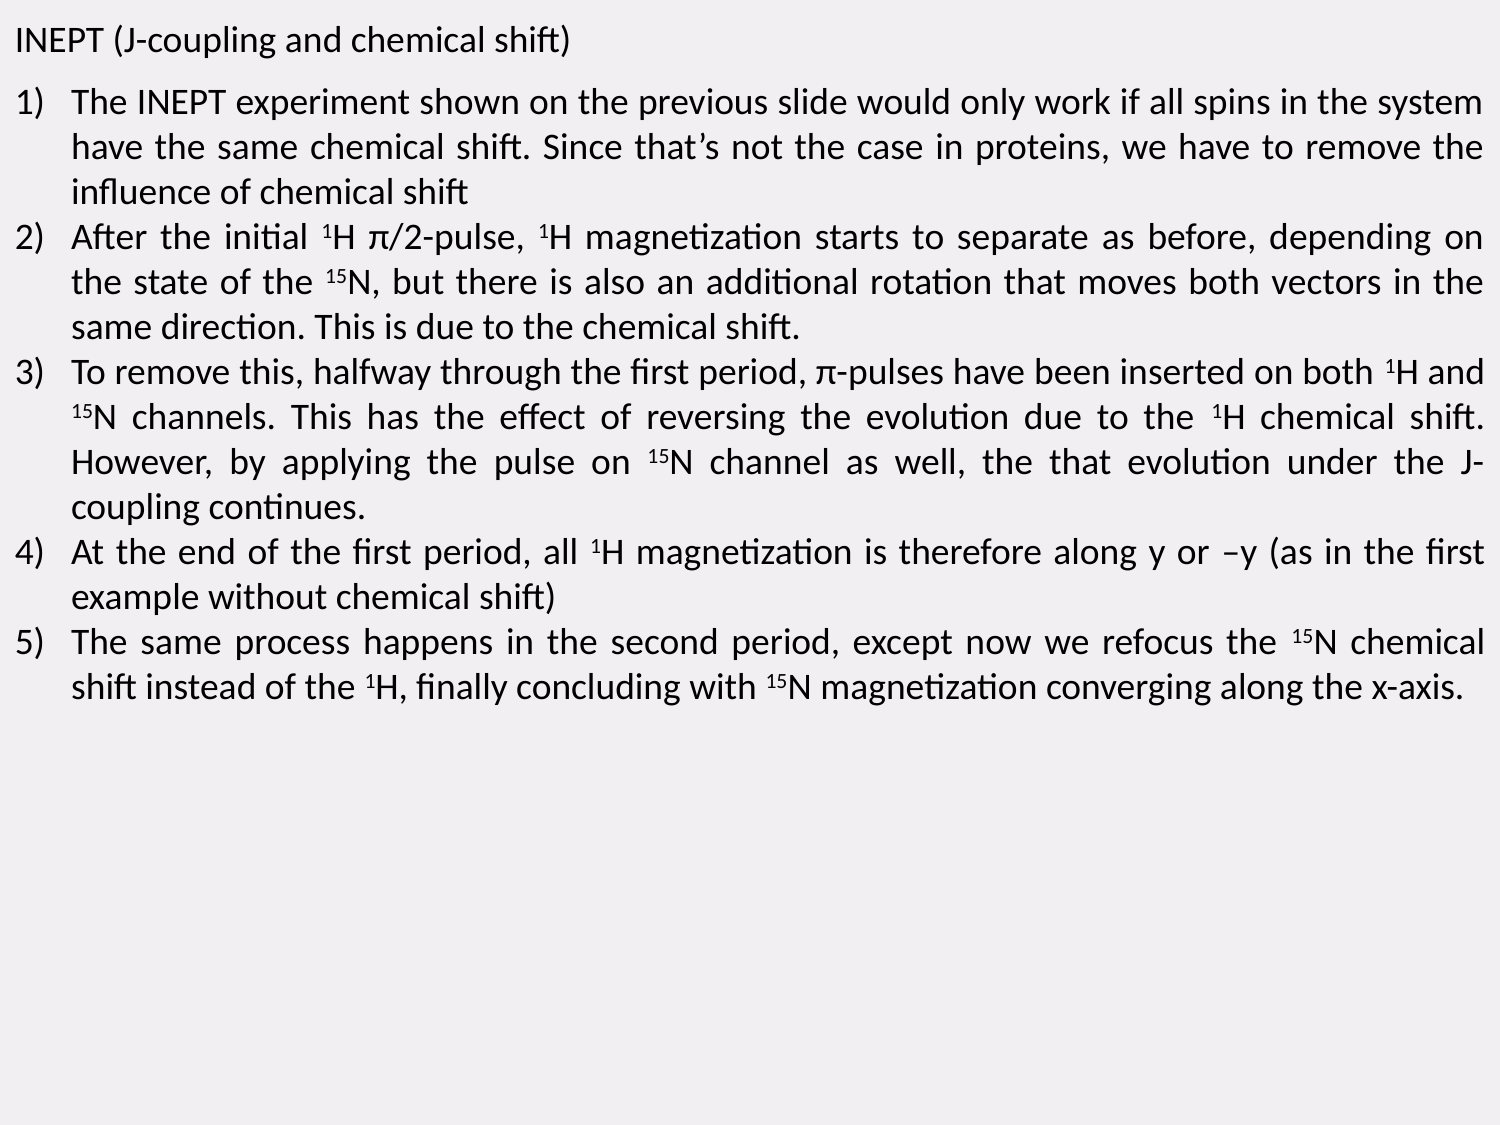

INEPT (J-coupling and chemical shift)
The INEPT experiment shown on the previous slide would only work if all spins in the system have the same chemical shift. Since that’s not the case in proteins, we have to remove the influence of chemical shift
After the initial 1H π/2-pulse, 1H magnetization starts to separate as before, depending on the state of the 15N, but there is also an additional rotation that moves both vectors in the same direction. This is due to the chemical shift.
To remove this, halfway through the first period, π-pulses have been inserted on both 1H and 15N channels. This has the effect of reversing the evolution due to the 1H chemical shift. However, by applying the pulse on 15N channel as well, the that evolution under the J-coupling continues.
At the end of the first period, all 1H magnetization is therefore along y or –y (as in the first example without chemical shift)
The same process happens in the second period, except now we refocus the 15N chemical shift instead of the 1H, finally concluding with 15N magnetization converging along the x-axis.